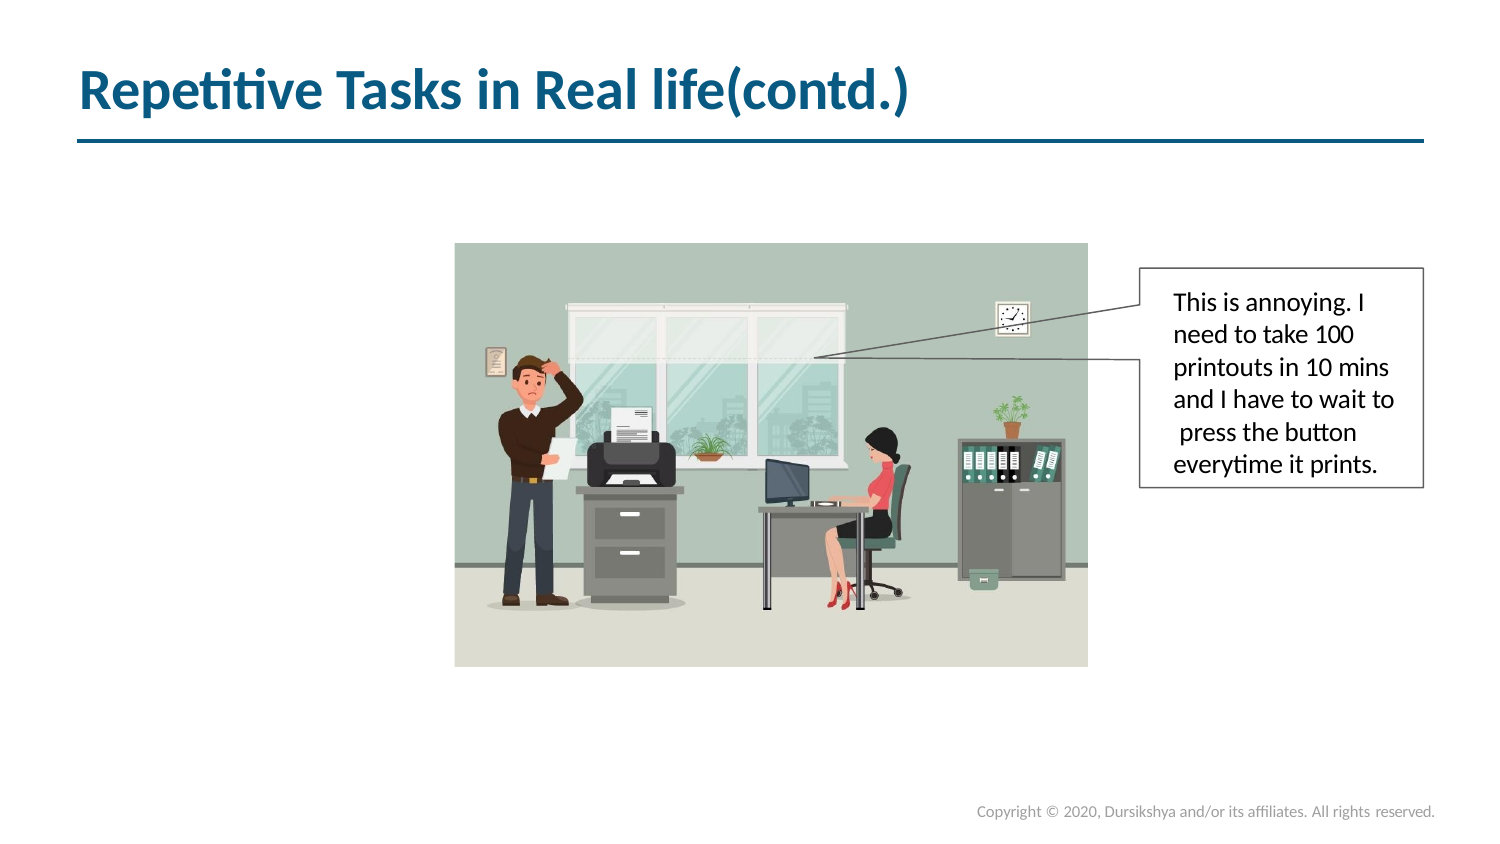

# Repetitive Tasks in Real life(contd.)

This is annoying. I  need to take 100  printouts in 10 mins  and I have to wait to  press the button  everytime it prints.
Copyright © 2020, Dursikshya and/or its affiliates. All rights reserved.